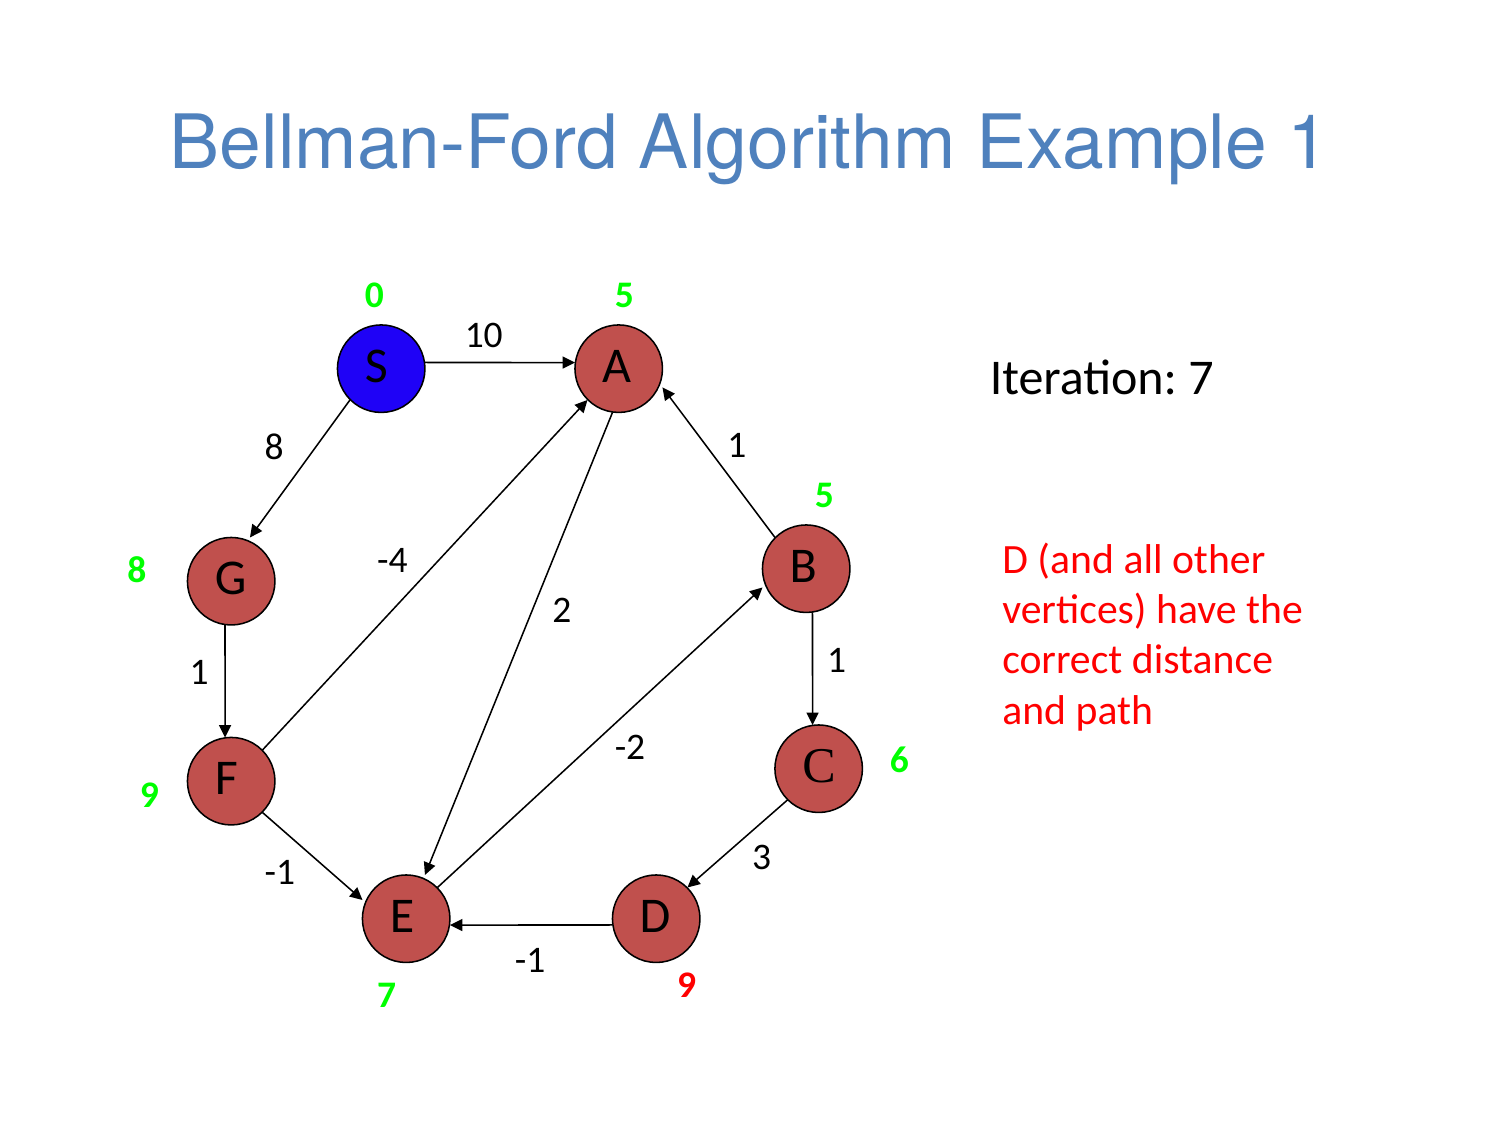

# Bellman-Ford Algorithm Example 1
0
5
10

S

A
Iteration: 7

1
8
5

B
D (and all other vertices) have the correct distance and path
-4
8

G
2

1
1
-2

C
6

F
9

3
-1

E

D

-1
9
7